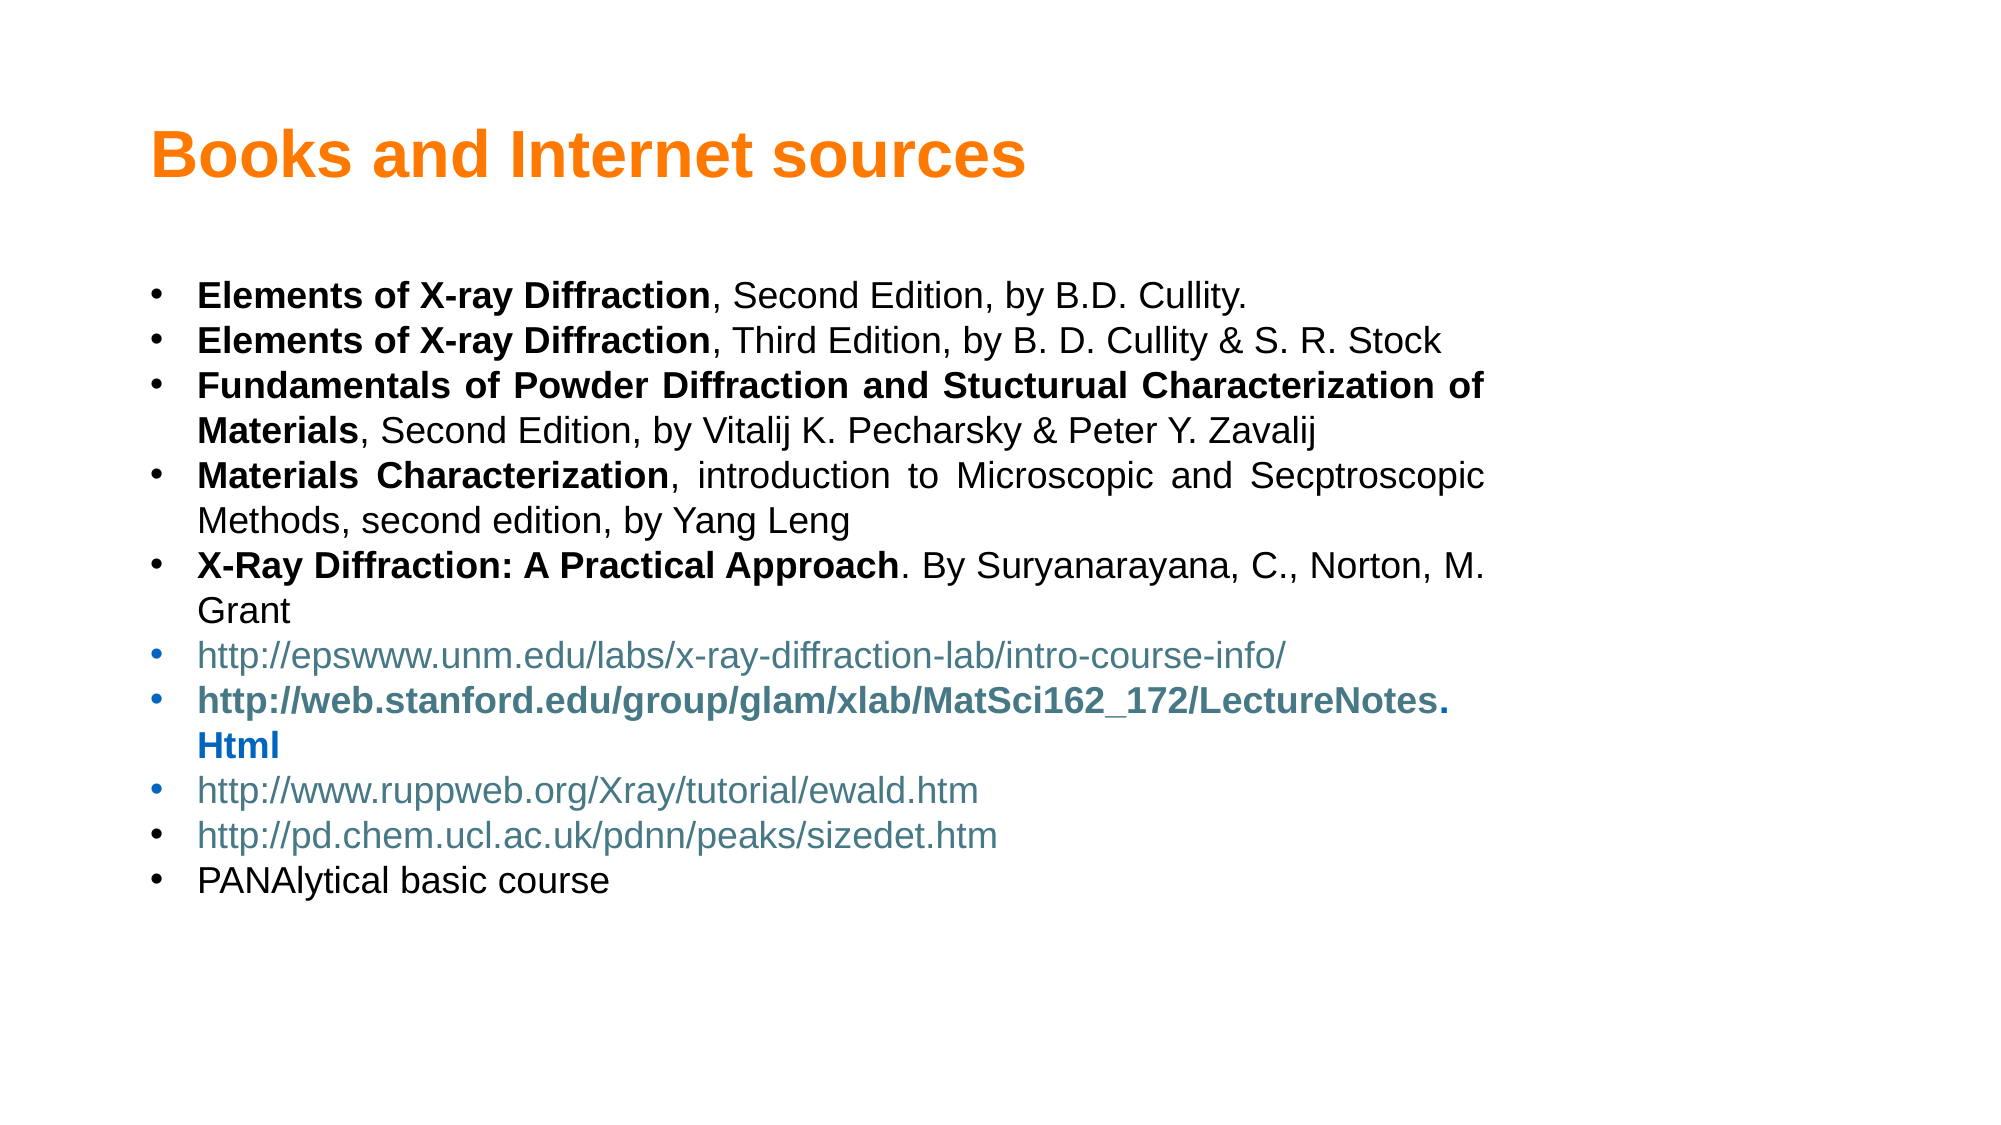

Books and Internet sources

Elements of X-ray Diffraction, Second Edition, by B.D. Cullity.
Elements of X-ray Diffraction, Third Edition, by B. D. Cullity & S. R. Stock
Fundamentals of Powder Diffraction and Stucturual Characterization of Materials, Second Edition, by Vitalij K. Pecharsky & Peter Y. Zavalij
Materials Characterization, introduction to Microscopic and Secptroscopic Methods, second edition, by Yang Leng
X-Ray Diffraction: A Practical Approach. By Suryanarayana, C., Norton, M. Grant
http://epswww.unm.edu/labs/x-ray-diffraction-lab/intro-course-info/
http://web.stanford.edu/group/glam/xlab/MatSci162_172/LectureNotes. Html
http://www.ruppweb.org/Xray/tutorial/ewald.htm
http://pd.chem.ucl.ac.uk/pdnn/peaks/sizedet.htm
PANAlytical basic course